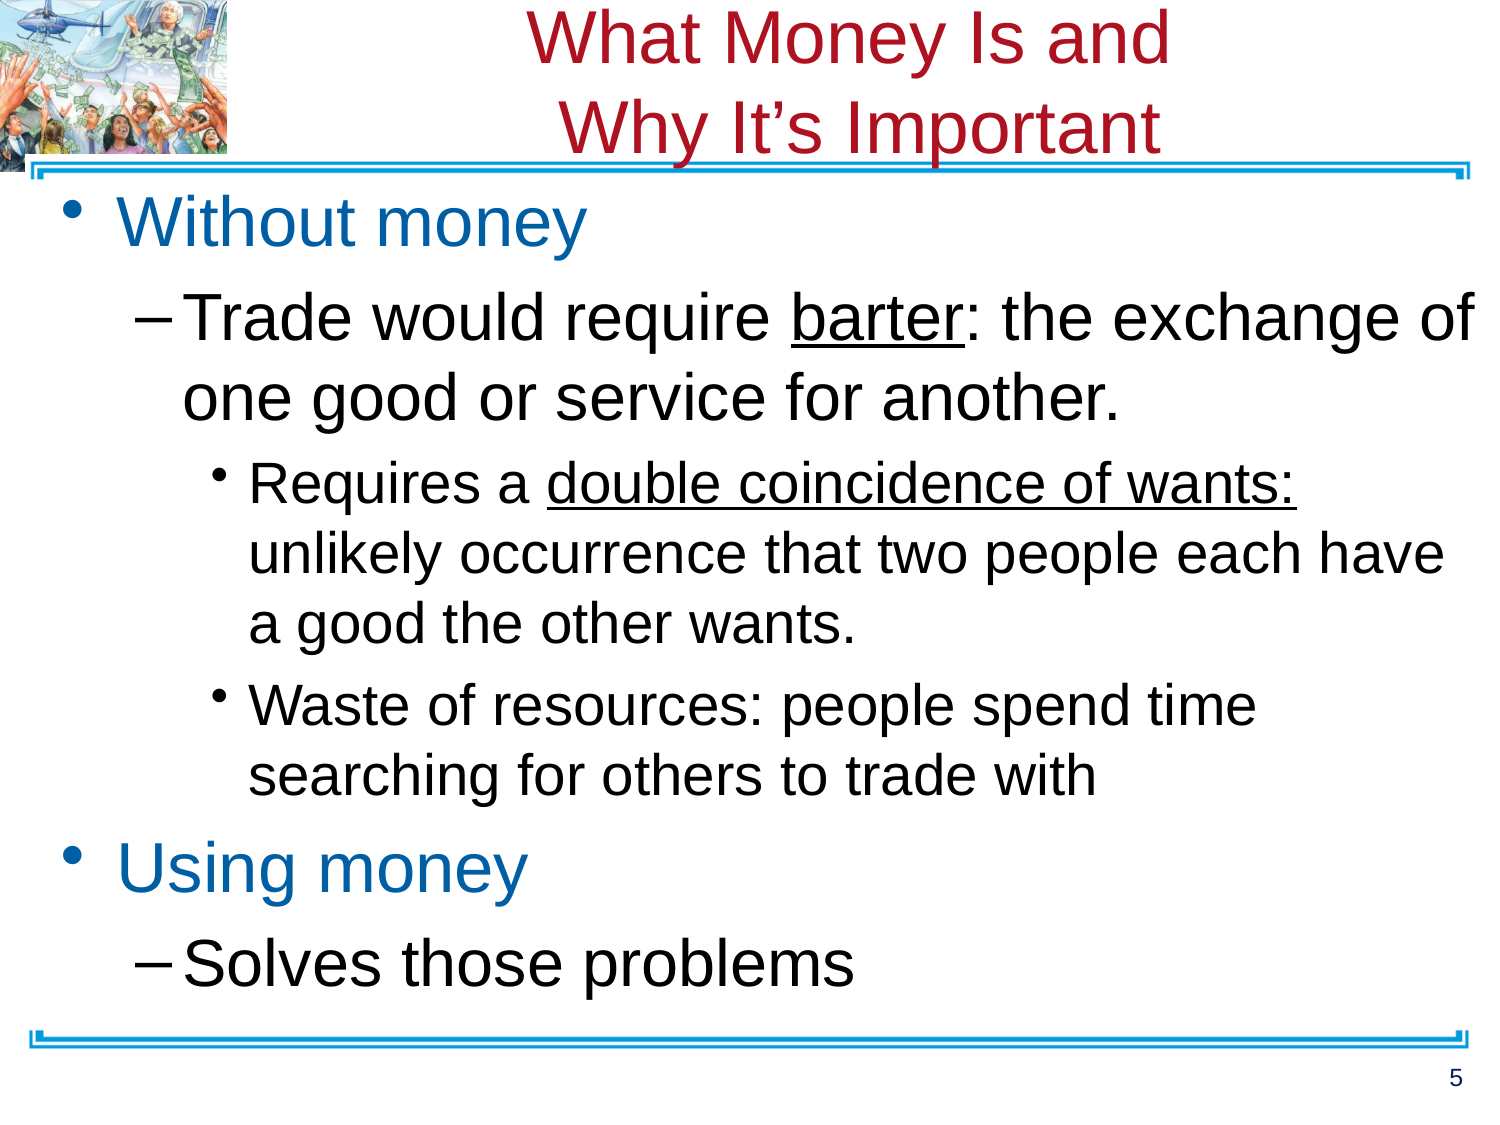

# What Money Is and Why It’s Important
Without money
Trade would require barter: the exchange of one good or service for another.
Requires a double coincidence of wants: unlikely occurrence that two people each have a good the other wants.
Waste of resources: people spend time searching for others to trade with
Using money
Solves those problems
5